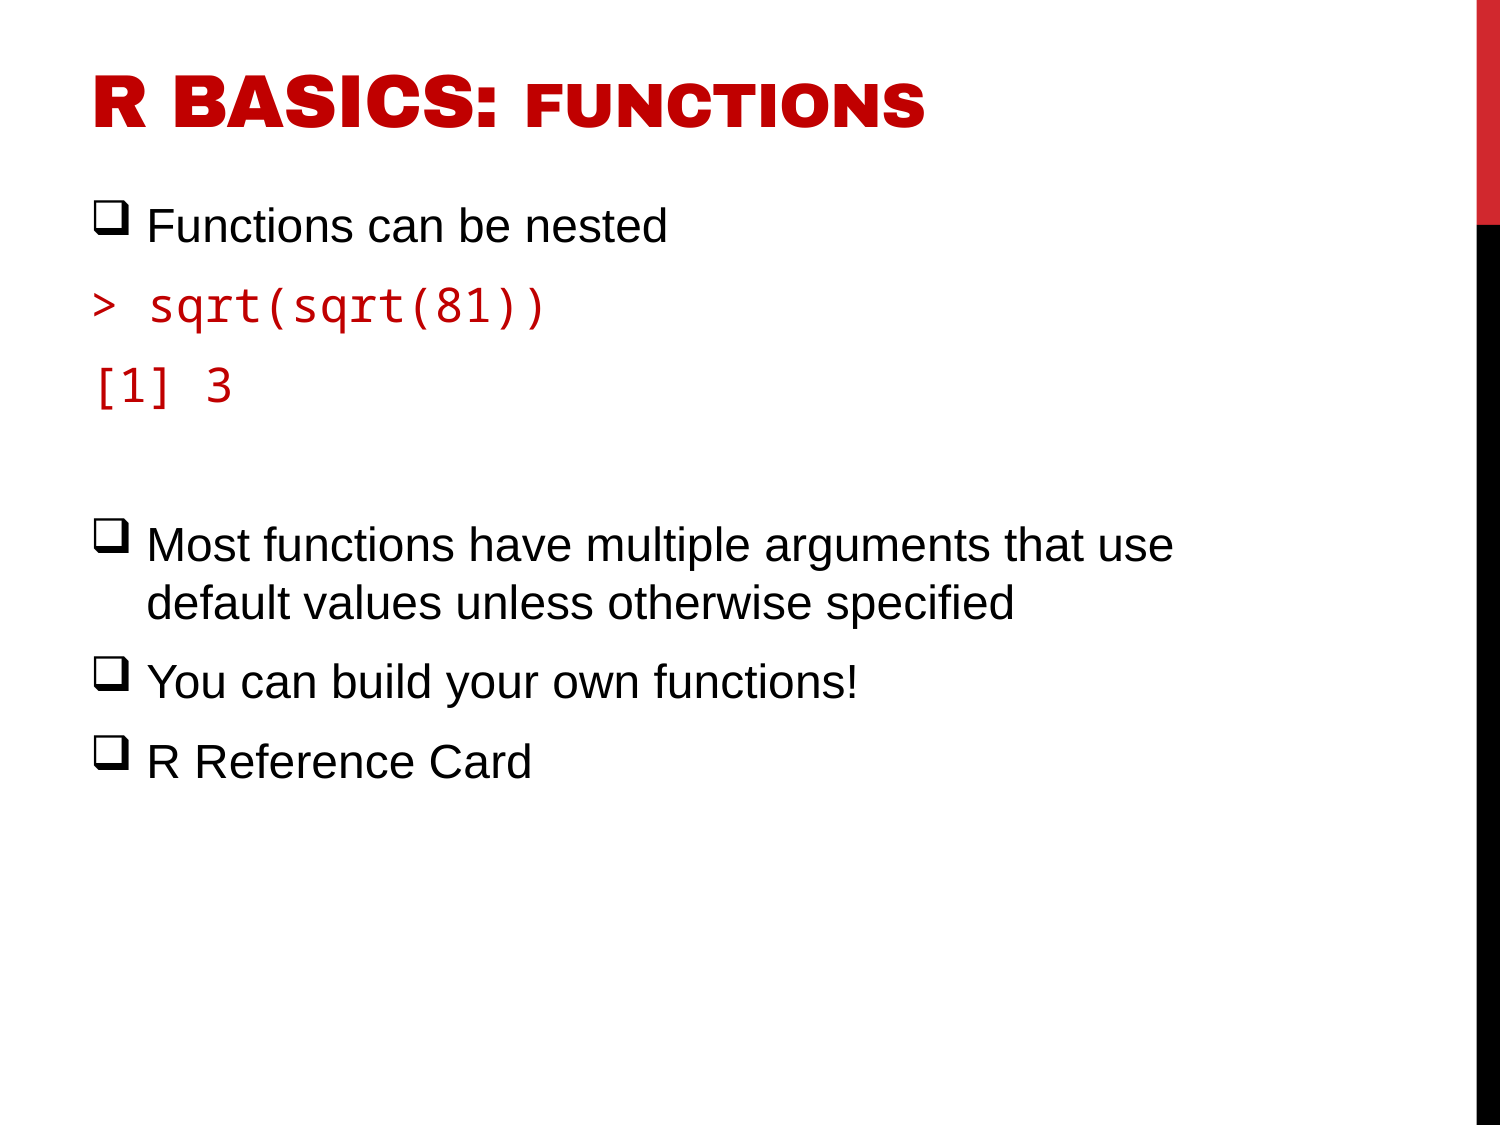

# R basics: functions
Functions can be nested
> sqrt(sqrt(81))
[1] 3

Most functions have multiple arguments that use default values unless otherwise specified
You can build your own functions!
R Reference Card